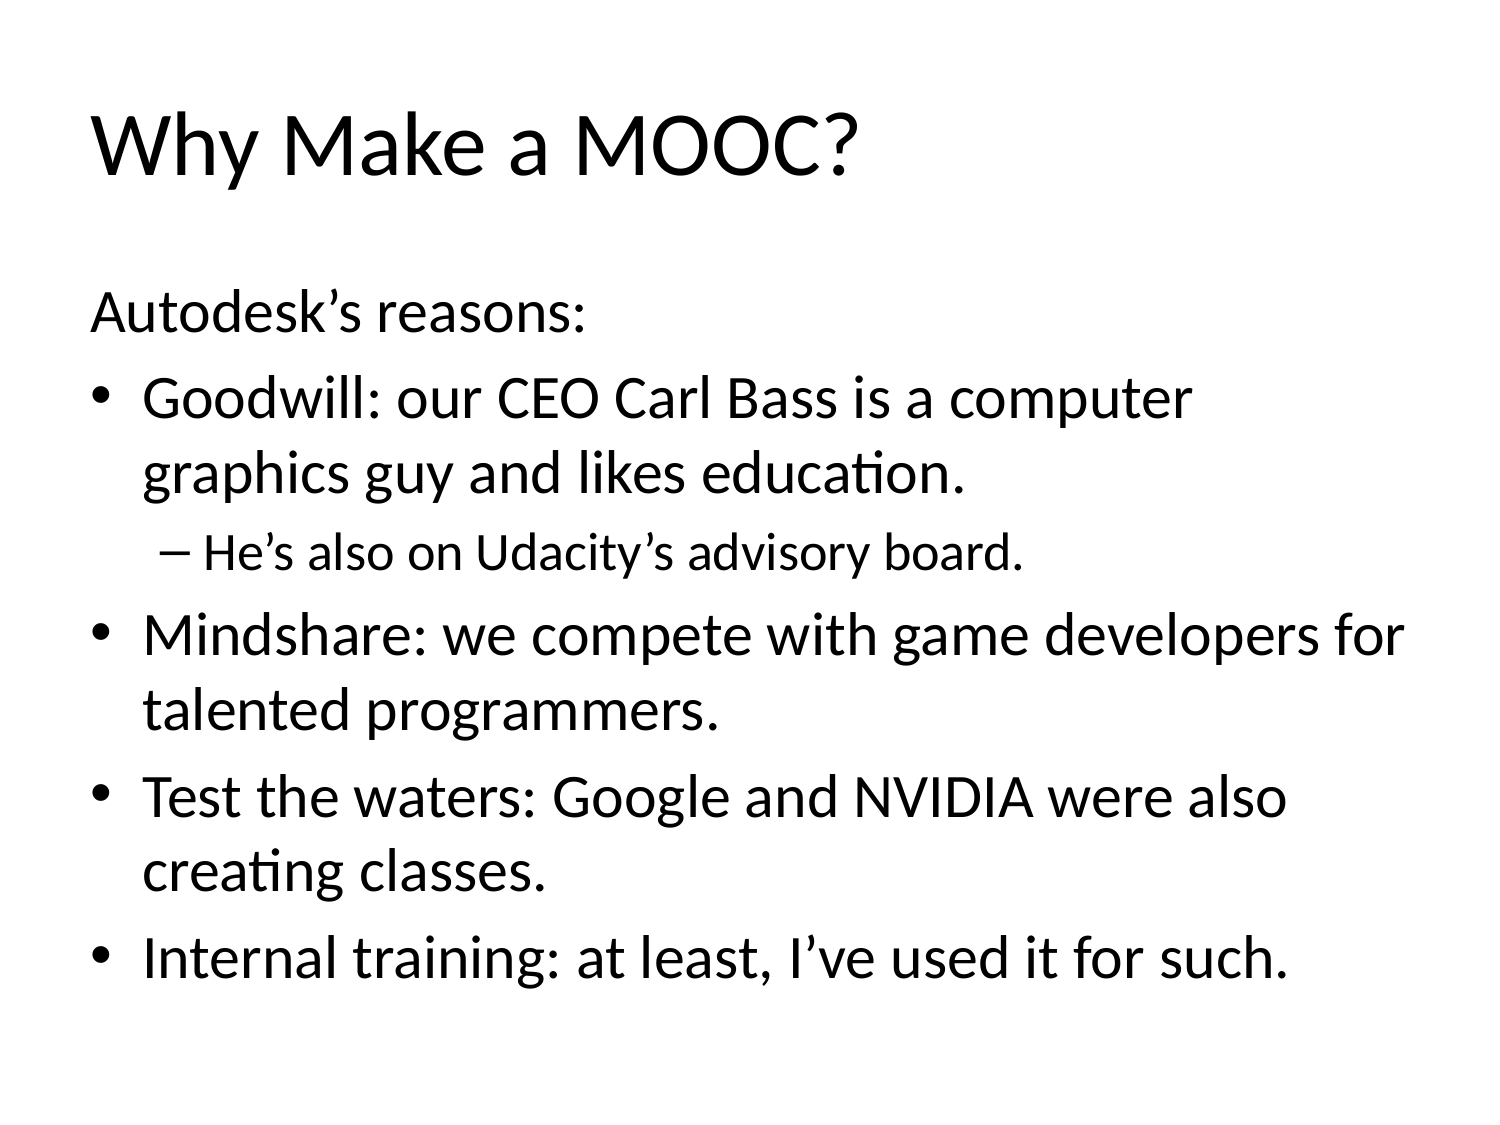

# Why Make a MOOC?
Autodesk’s reasons:
Goodwill: our CEO Carl Bass is a computer graphics guy and likes education.
He’s also on Udacity’s advisory board.
Mindshare: we compete with game developers for talented programmers.
Test the waters: Google and NVIDIA were also creating classes.
Internal training: at least, I’ve used it for such.